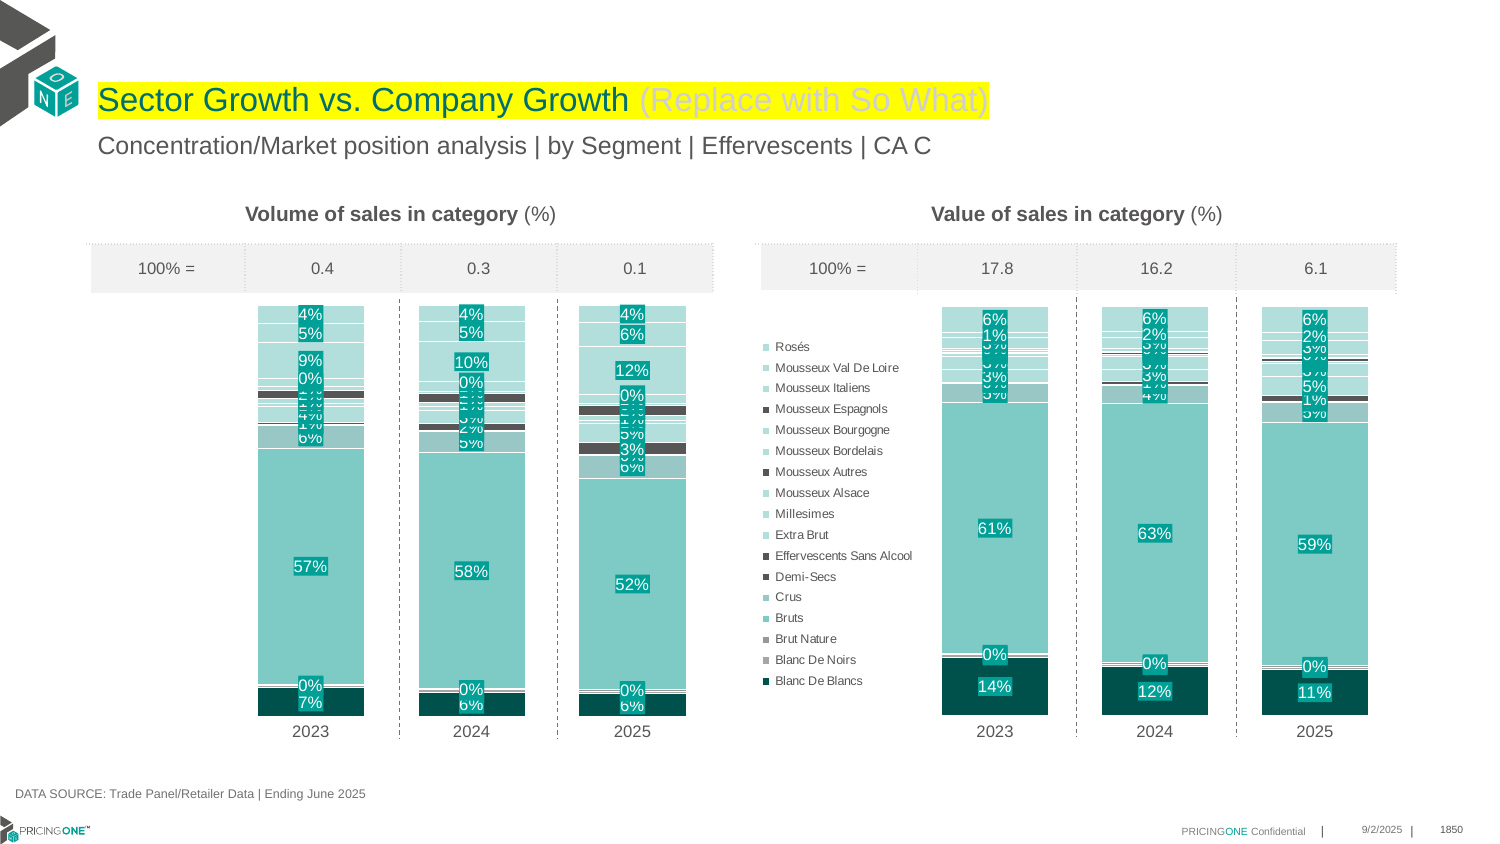

# Sector Growth vs. Company Growth (Replace with So What)
Concentration/Market position analysis | by Segment | Effervescents | CA C
| Volume of sales in category (%) |  |  |  |
| --- | --- | --- | --- |
| 100% = | 0.4 | 0.3 | 0.1 |
| Value of sales in category (%) |  |  |  |
| --- | --- | --- | --- |
| 100% = | 17.8 | 16.2 | 6.1 |

### Chart

| Category | Blanc De Blancs | Blanc De Noirs | Brut Nature | Bruts | Crus | Demi-Secs | Effervescents Sans Alcool | Extra Brut | Millesimes | Mousseux Alsace | Mousseux Autres | Mousseux Bordelais | Mousseux Bourgogne | Mousseux Espagnols | Mousseux Italiens | Mousseux Val De Loire | Rosés |
|---|---|---|---|---|---|---|---|---|---|---|---|---|---|---|---|---|---|
| 2023 | 0.06937740737404831 | 0.005528681858400047 | 0.0030517688073200067 | 0.5739974462629077 | 0.05607890093937259 | 0.0022384936130081644 | 0.005377682880954525 | 0.037352378631260494 | 0.009173850156032276 | 0.010705032769427211 | 0.020954419501650393 | 0.009552672152079812 | 0.019065607731147644 | 1.8543734072256986e-05 | 0.08787345755869092 | 0.045604340293414855 | 0.044049315736212735 |
| 2024 | 0.05836626682219398 | 0.00574522536952245 | 0.0025534334975655334 | 0.5751812067294579 | 0.052296059007526825 | 0.0020630582008739707 | 0.015378633564883325 | 0.033098881712193225 | 0.008136167644515632 | 0.011473040965197863 | 0.020943957937986386 | 0.005861290528502702 | 0.022563066905760893 | 0.0 | 0.09809827237010858 | 0.047879779708328254 | 0.04036165903538246 |
| 2025 | 0.05568125995504414 | 0.005693913095255816 | 0.0029920955088795272 | 0.5154666031528649 | 0.055234678535808386 | 0.0020170594102148056 | 0.028551438736472305 | 0.04577459547166441 | 0.008745552793366777 | 0.012169343674174197 | 0.024063295473153015 | 0.0039001443946588862 | 0.02219509653601679 | 4.4658141923575036e-05 | 0.11789005165458416 | 0.05740804144275571 | 0.04217217202316269 |

### Chart

| Category | Blanc De Blancs | Blanc De Noirs | Brut Nature | Bruts | Crus | Demi-Secs | Effervescents Sans Alcool | Extra Brut | Millesimes | Mousseux Alsace | Mousseux Autres | Mousseux Bordelais | Mousseux Bourgogne | Mousseux Espagnols | Mousseux Italiens | Mousseux Val De Loire | Rosés |
|---|---|---|---|---|---|---|---|---|---|---|---|---|---|---|---|---|---|
| 2023 | 0.1431620624773066 | 0.005214865137053094 | 0.004000952736286385 | 0.611320472367865 | 0.04611669737800206 | 0.002190540174153762 | 0.001888945285290495 | 0.03149628785318012 | 0.03263003728814645 | 0.005037843272182557 | 0.004800614860066436 | 0.002582585422044242 | 0.0066475673434965655 | 3.148054757939043e-06 | 0.025096686037134792 | 0.01388488901673489 | 0.06392580529629857 |
| 2024 | 0.1193976801315447 | 0.005834918218447897 | 0.003608523909639438 | 0.6338944680833217 | 0.044446598946633456 | 0.0020198458021960996 | 0.007122192159926888 | 0.02947408334309335 | 0.03097888388439969 | 0.005417257278830431 | 0.005628308037154555 | 0.0017453934718213624 | 0.007774340236642051 | 0.0 | 0.026015058860156915 | 0.01555145583392834 | 0.06109099180226308 |
| 2025 | 0.1124314409235405 | 0.006160335352956743 | 0.004184817649849963 | 0.5922174435540445 | 0.04907480305867027 | 0.002074673051325184 | 0.014948369925671435 | 0.0459015019478004 | 0.03253103842871935 | 0.006044516626751552 | 0.007144464557819942 | 0.0012025679420365222 | 0.008833240172401618 | 1.3198715237058825e-05 | 0.03273710337035793 | 0.020482921192451126 | 0.06401756353036596 |
DATA SOURCE: Trade Panel/Retailer Data | Ending June 2025

9/2/2025
1850